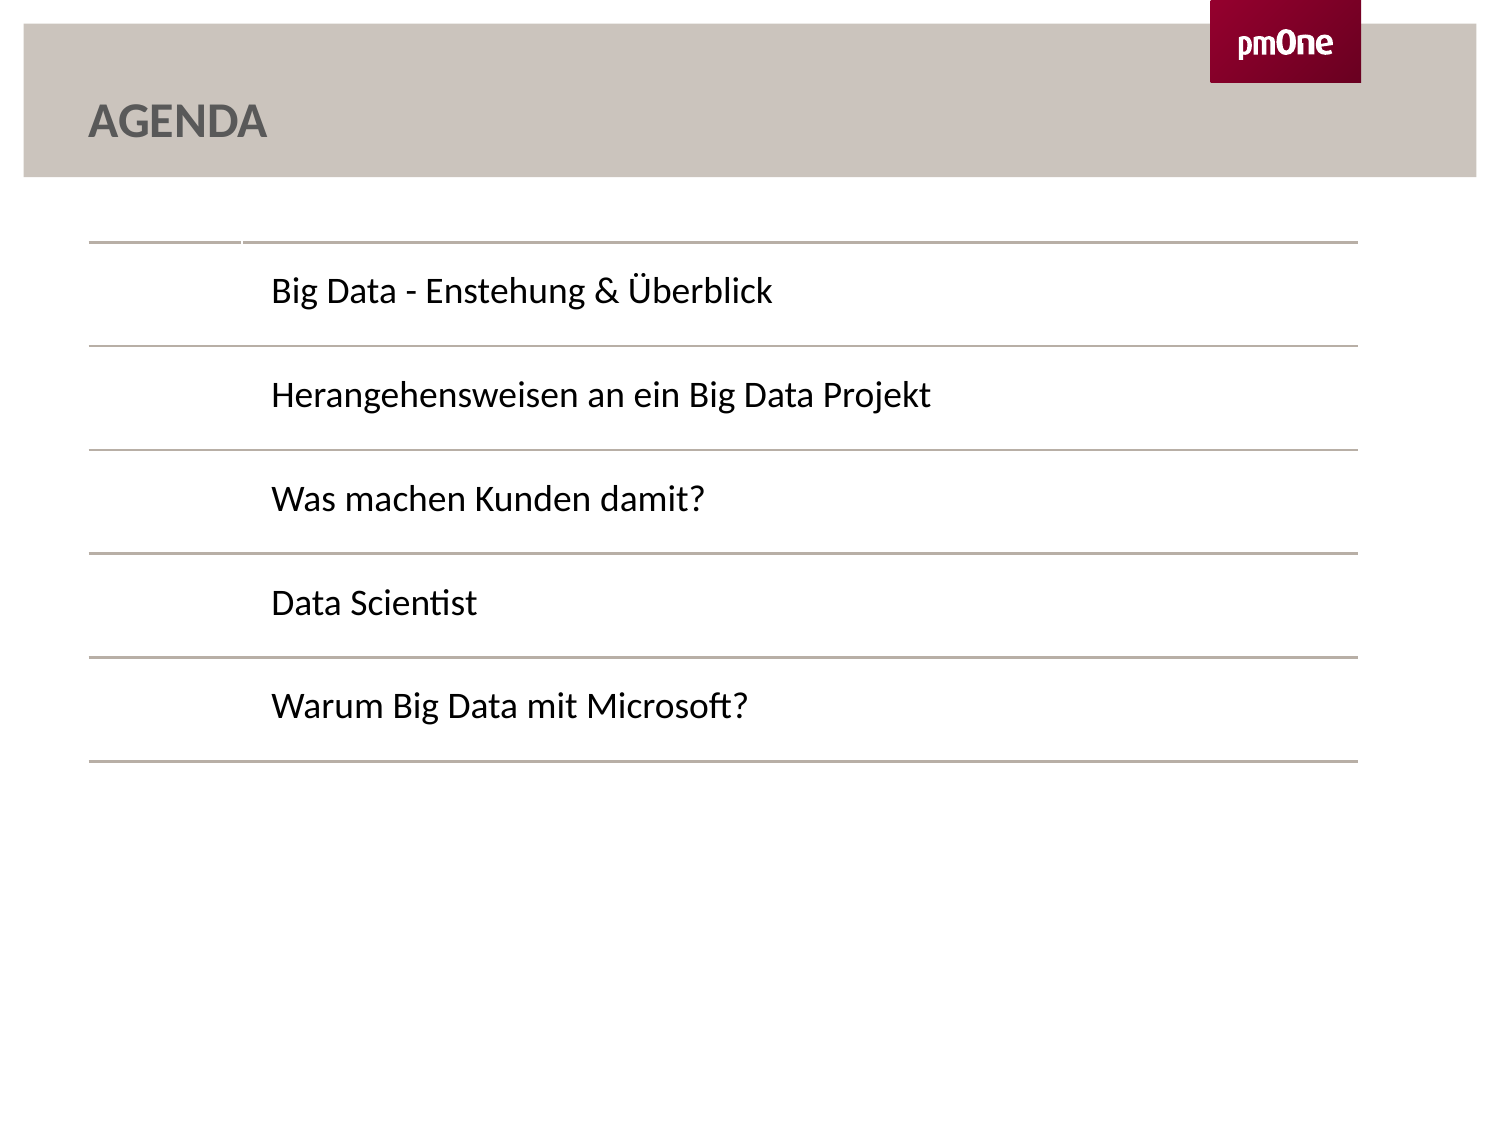

# Agenda
|  | Big Data - Enstehung & Überblick |
| --- | --- |
|  | Herangehensweisen an ein Big Data Projekt |
|  | Was machen Kunden damit? |
|  | Data Scientist |
|  | Warum Big Data mit Microsoft? |